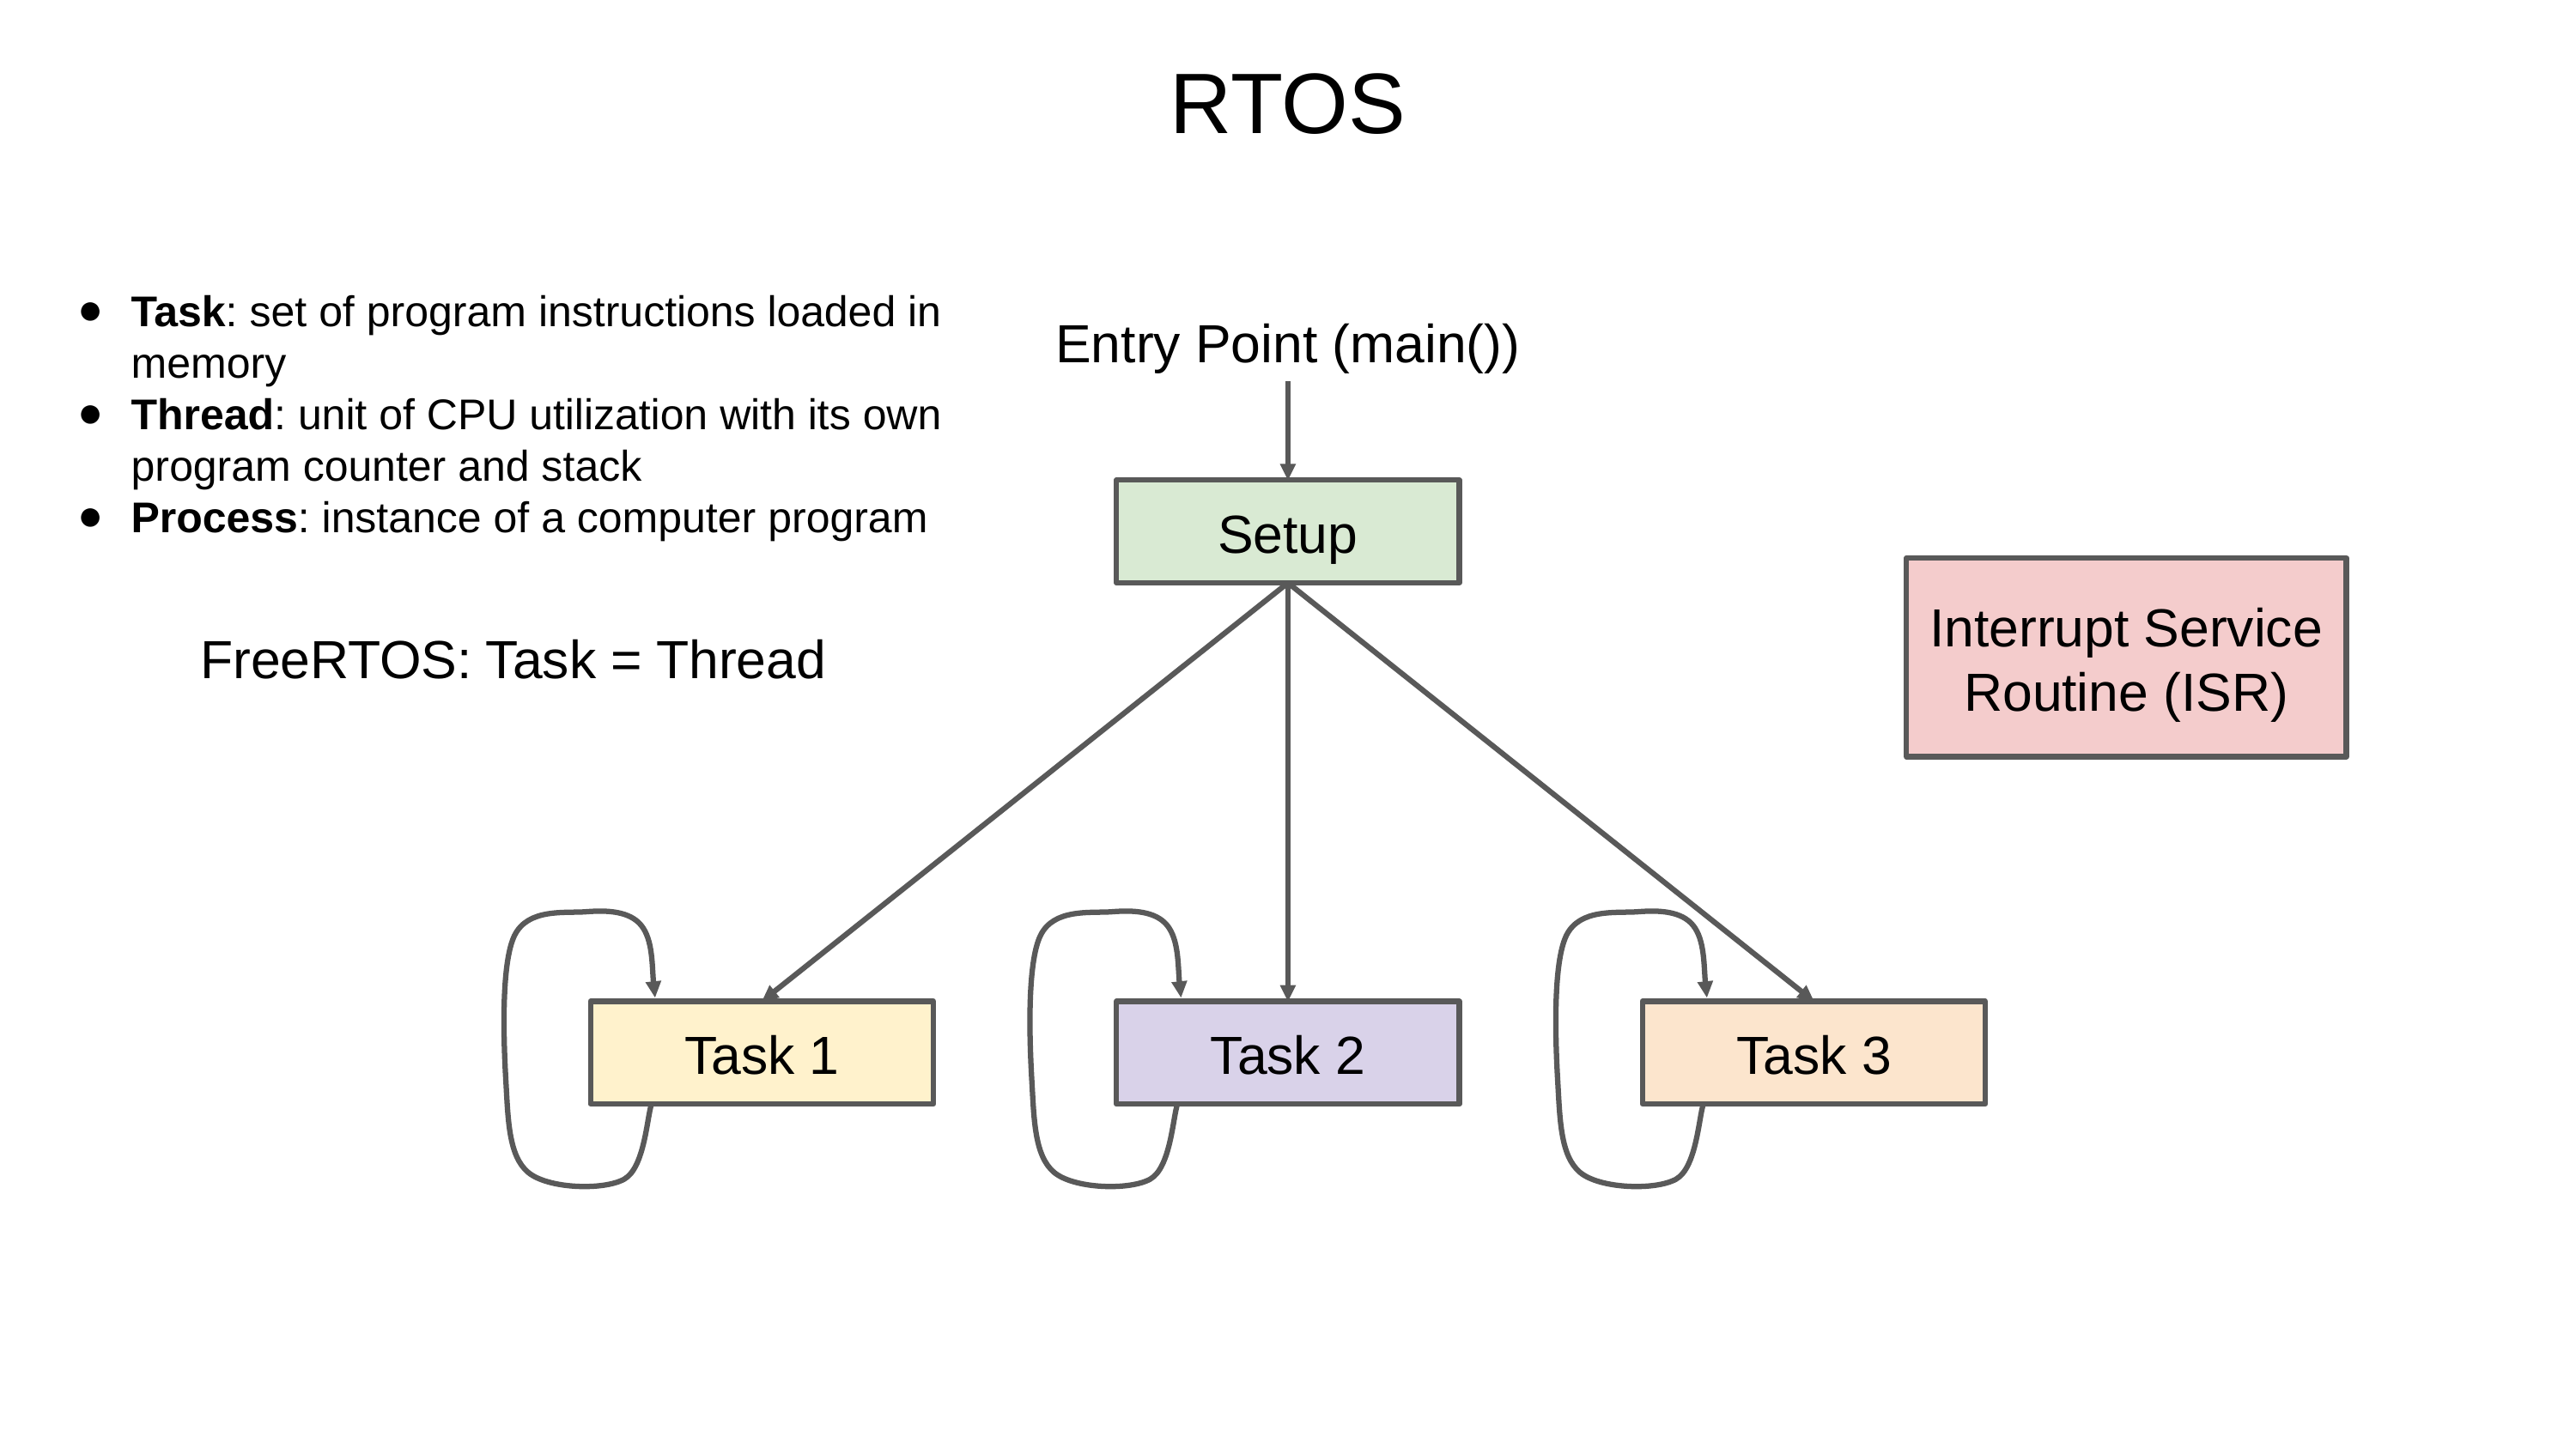

RTOS
Task: set of program instructions loaded in memory
Thread: unit of CPU utilization with its own program counter and stack
Process: instance of a computer program
Entry Point (main())
Setup
Interrupt Service Routine (ISR)
FreeRTOS: Task = Thread

Task 1
Task 2
Task 3